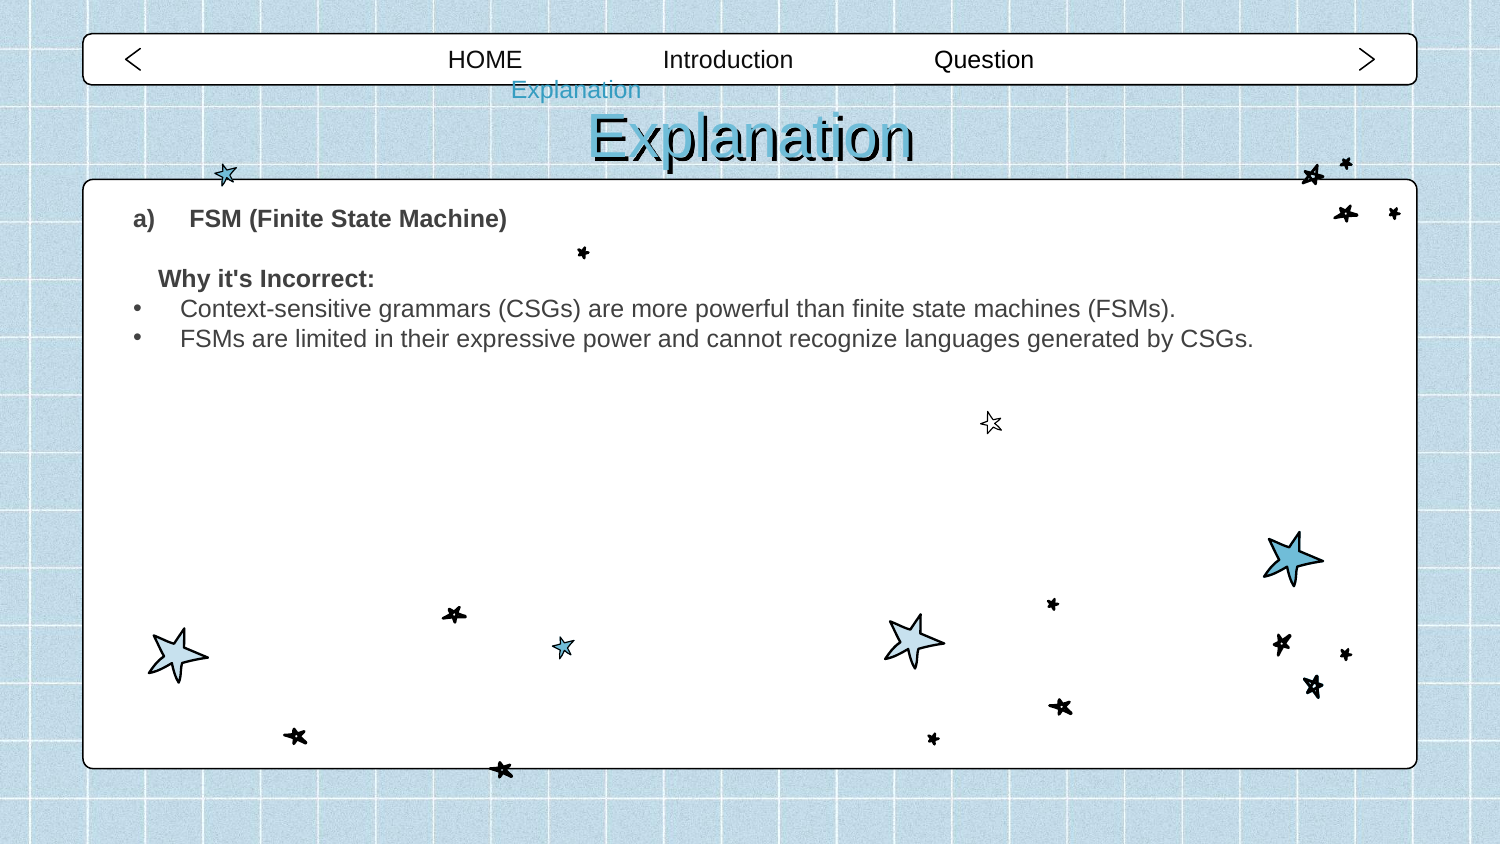

HOME                    Introduction                    Question                    Explanation

# Explanation

FSM (Finite State Machine)

Why it's Incorrect:
Context-sensitive grammars (CSGs) are more powerful than finite state machines (FSMs).
FSMs are limited in their expressive power and cannot recognize languages generated by CSGs.